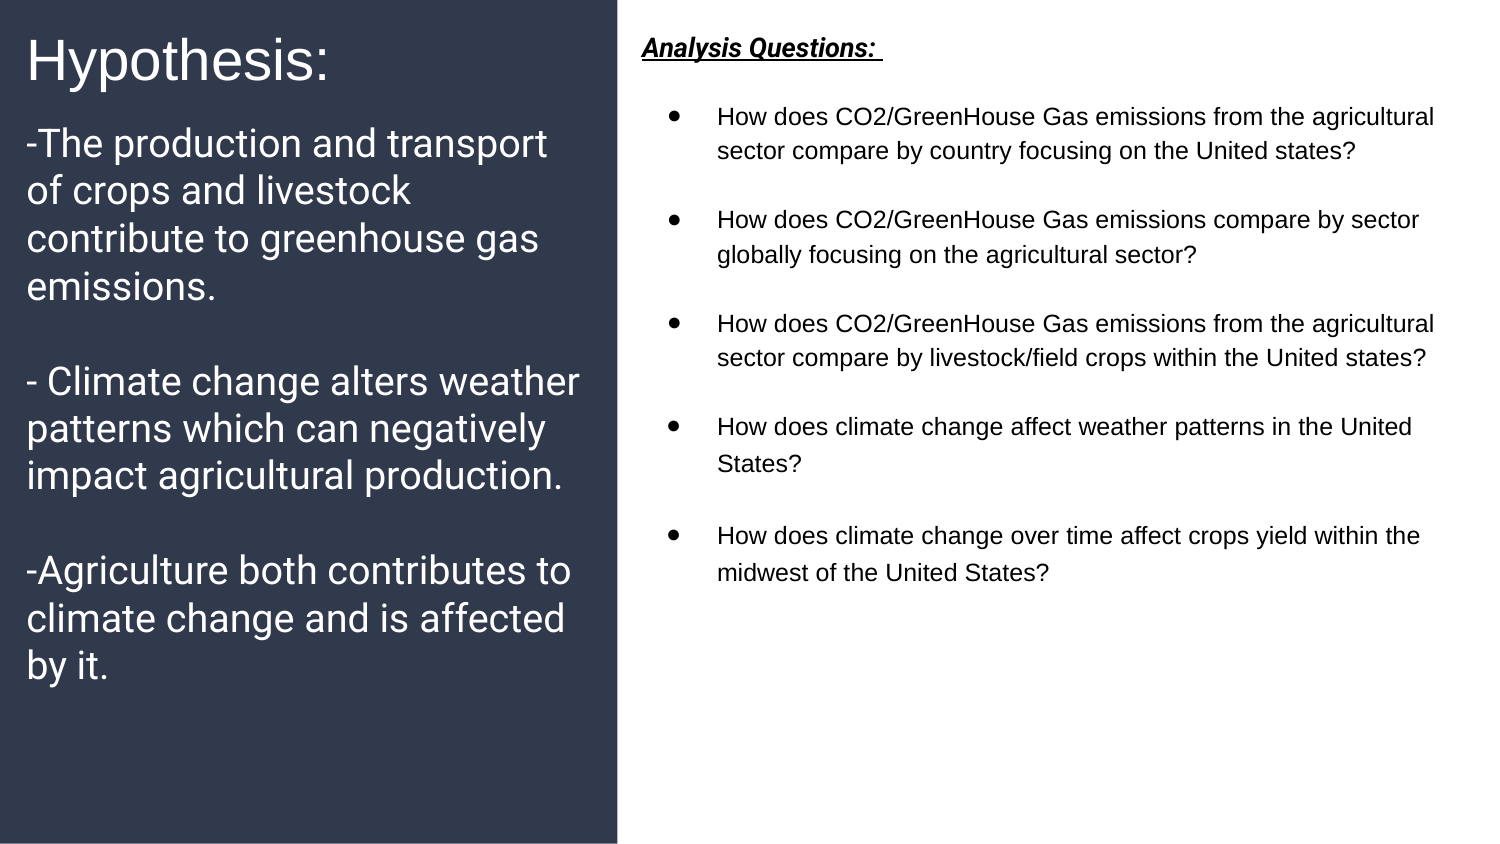

# Hypothesis:
Analysis Questions:
How does CO2/GreenHouse Gas emissions from the agricultural sector compare by country focusing on the United states?

How does CO2/GreenHouse Gas emissions compare by sector globally focusing on the agricultural sector?

How does CO2/GreenHouse Gas emissions from the agricultural sector compare by livestock/field crops within the United states?

How does climate change affect weather patterns in the United States?

How does climate change over time affect crops yield within the midwest of the United States?

-The production and transport of crops and livestock contribute to greenhouse gas emissions.

- Climate change alters weather patterns which can negatively impact agricultural production.

-Agriculture both contributes to climate change and is affected by it.